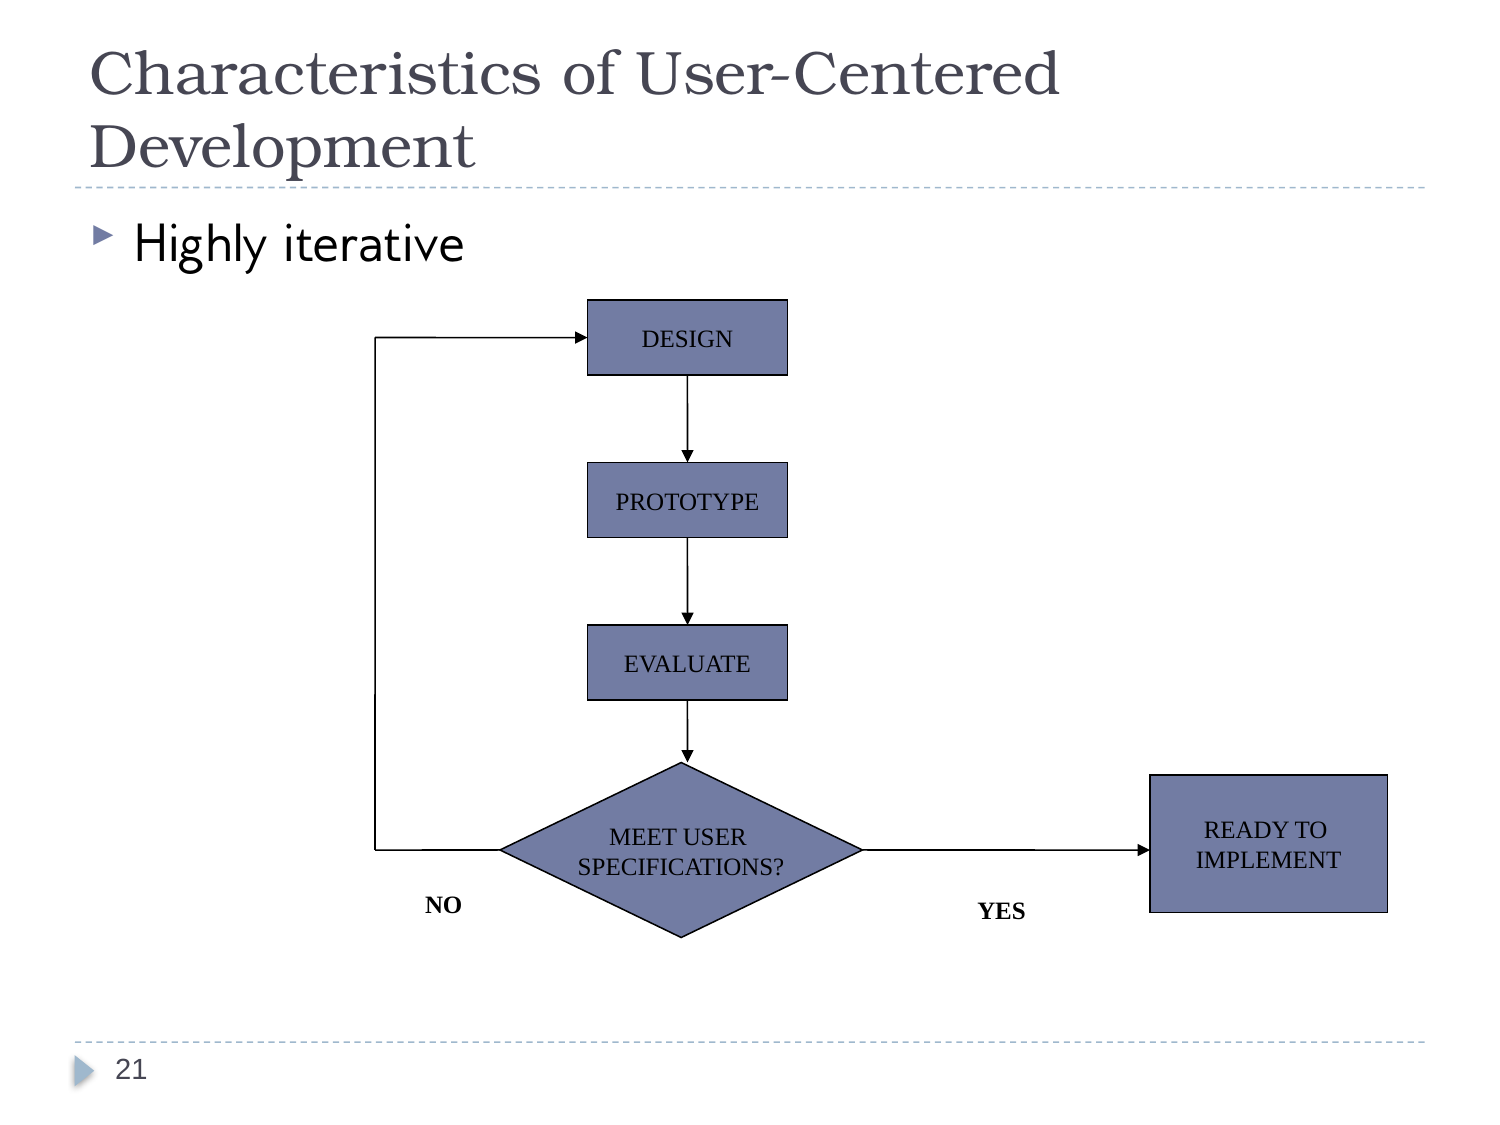

# Characteristics of User-Centered Development
Highly iterative
DESIGN

PROTOTYPE

EVALUATE

MEET USER
SPECIFICATIONS?
READY TO
IMPLEMENT

NO
YES
21